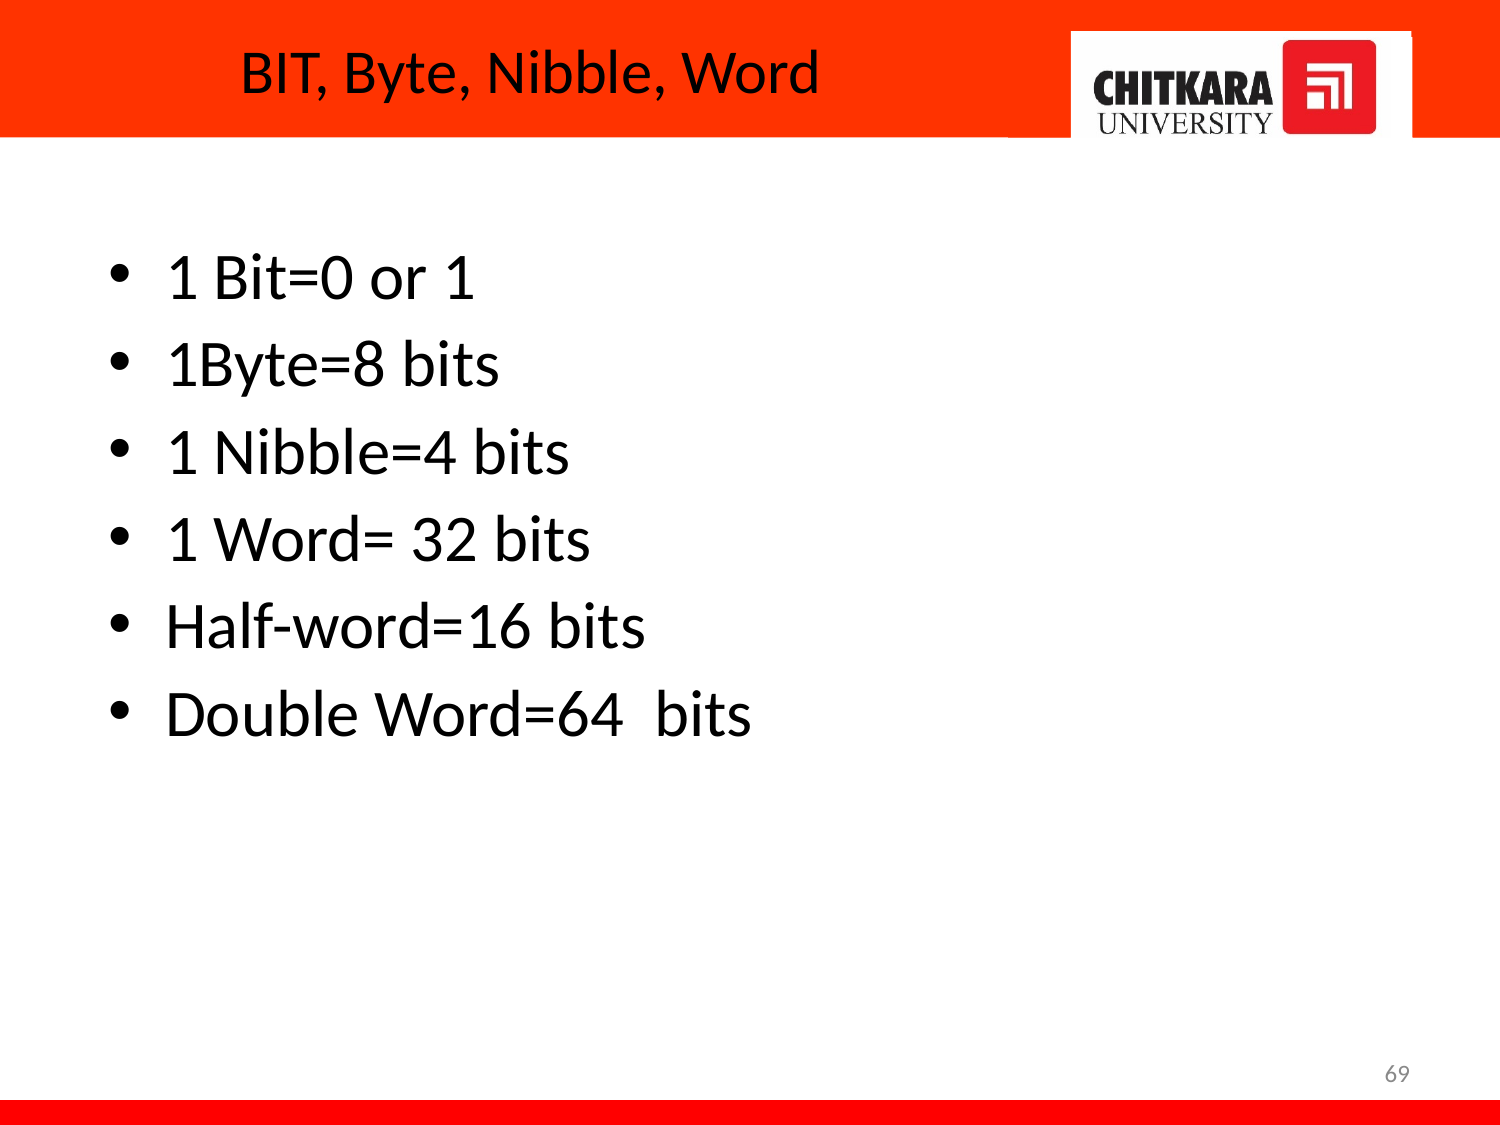

# BIT, Byte, Nibble, Word
1 Bit=0 or 1
1Byte=8 bits
1 Nibble=4 bits
1 Word= 32 bits
Half-word=16 bits
Double Word=64  bits
69